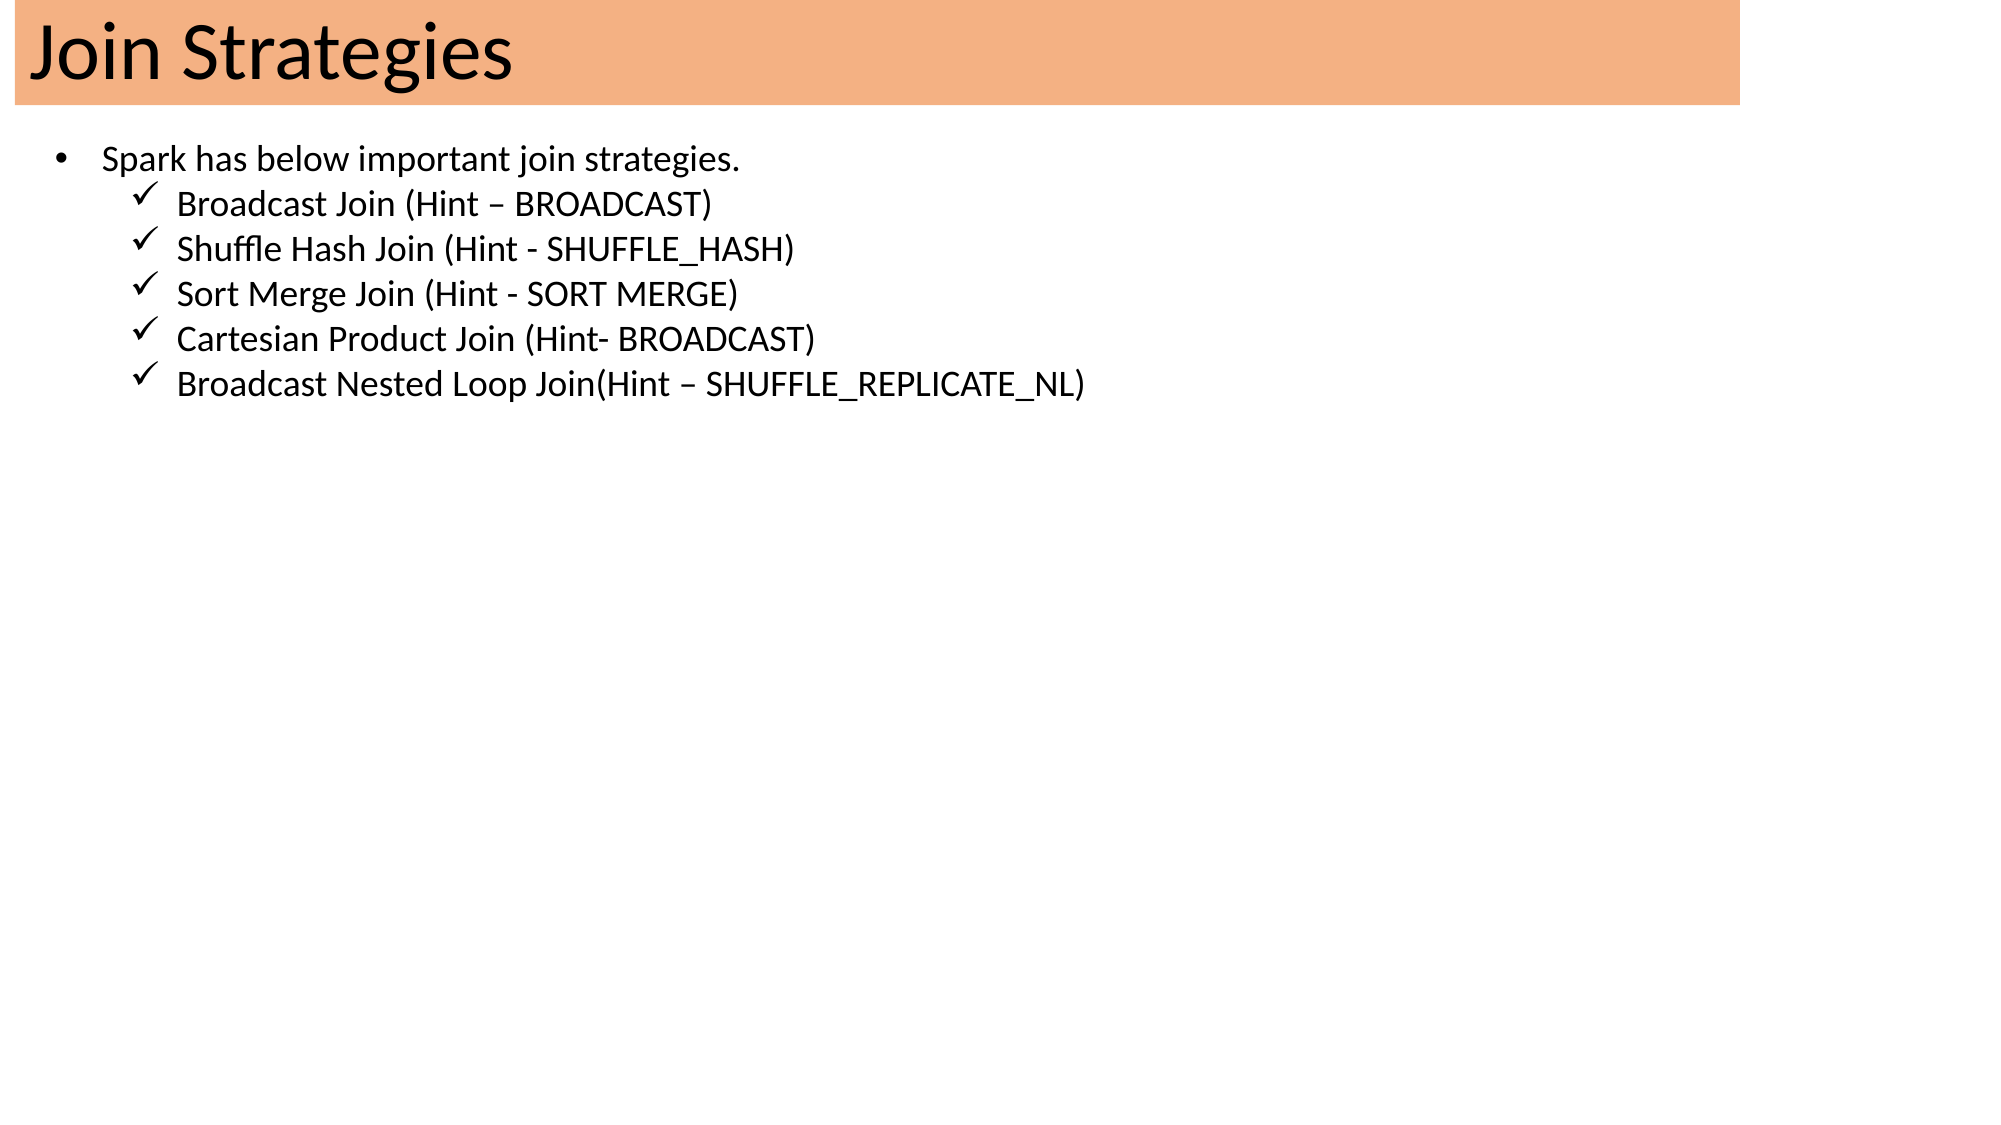

# Join Strategies
Spark has below important join strategies.
Broadcast Join (Hint – BROADCAST)
Shuffle Hash Join (Hint - SHUFFLE_HASH)
Sort Merge Join (Hint - SORT MERGE)
Cartesian Product Join (Hint- BROADCAST)
Broadcast Nested Loop Join(Hint – SHUFFLE_REPLICATE_NL)